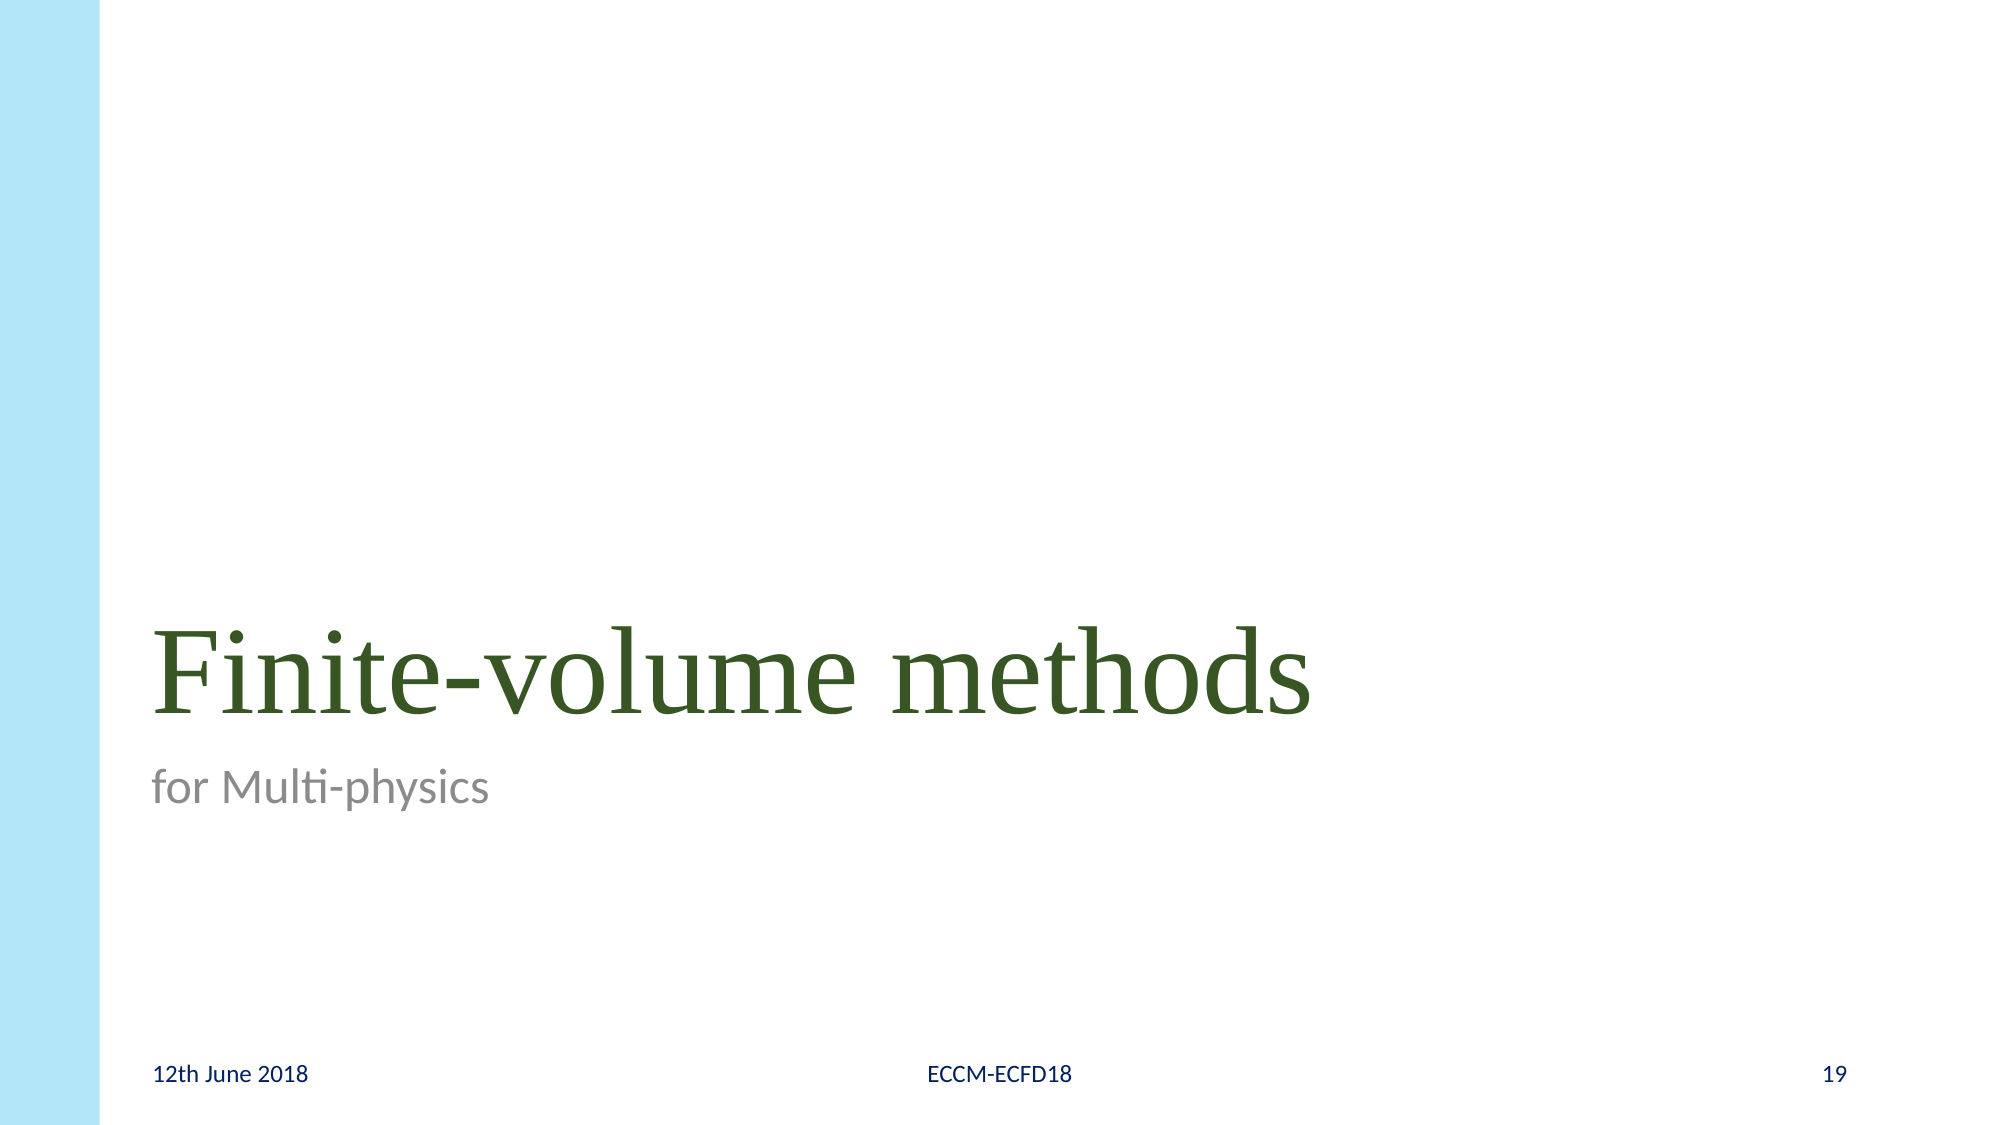

# Finite-volume methods
for Multi-physics
12th June 2018
ECCM-ECFD18
19